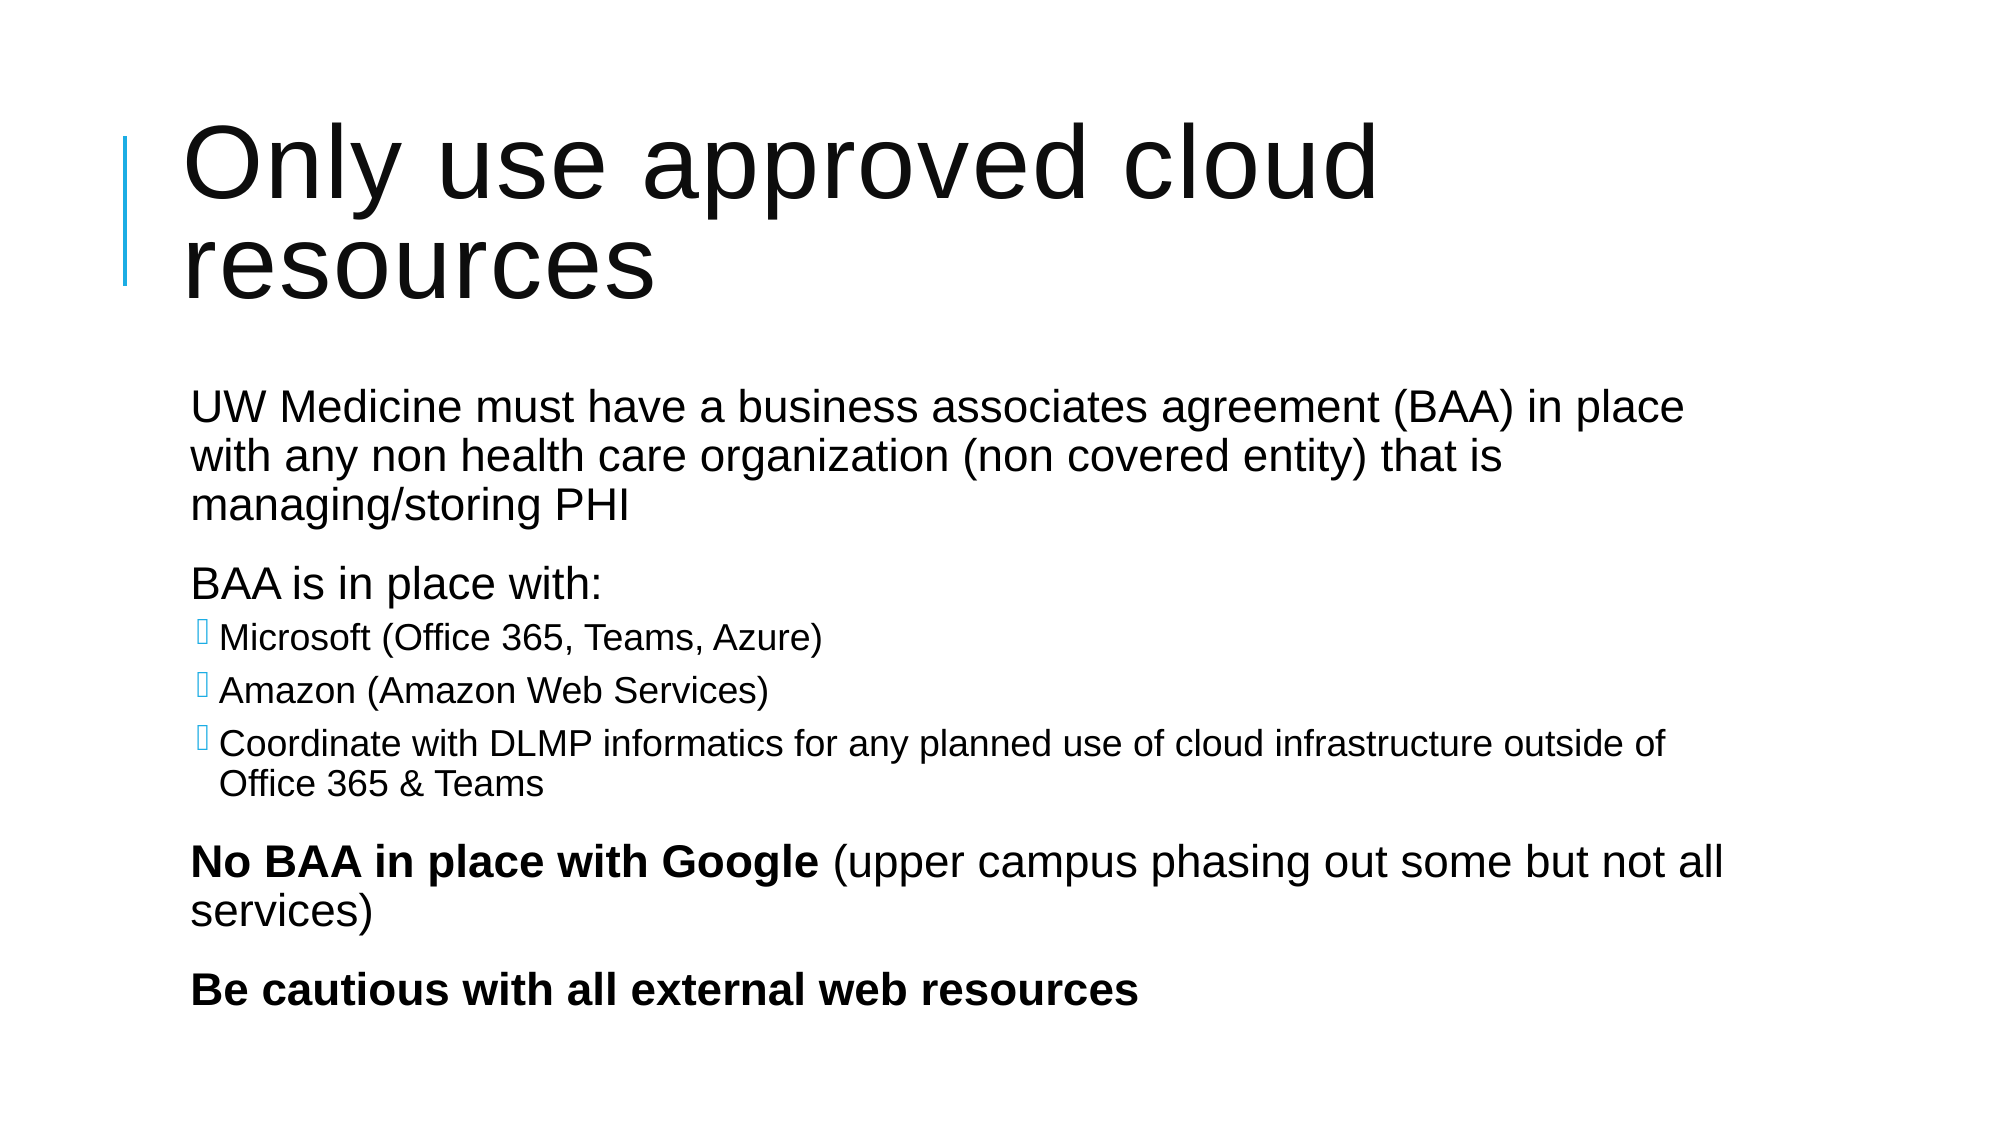

# Only use approved cloud resources
UW Medicine must have a business associates agreement (BAA) in place with any non health care organization (non covered entity) that is managing/storing PHI
BAA is in place with:
Microsoft (Office 365, Teams, Azure)
Amazon (Amazon Web Services)
Coordinate with DLMP informatics for any planned use of cloud infrastructure outside of Office 365 & Teams
No BAA in place with Google (upper campus phasing out some but not all services)
Be cautious with all external web resources